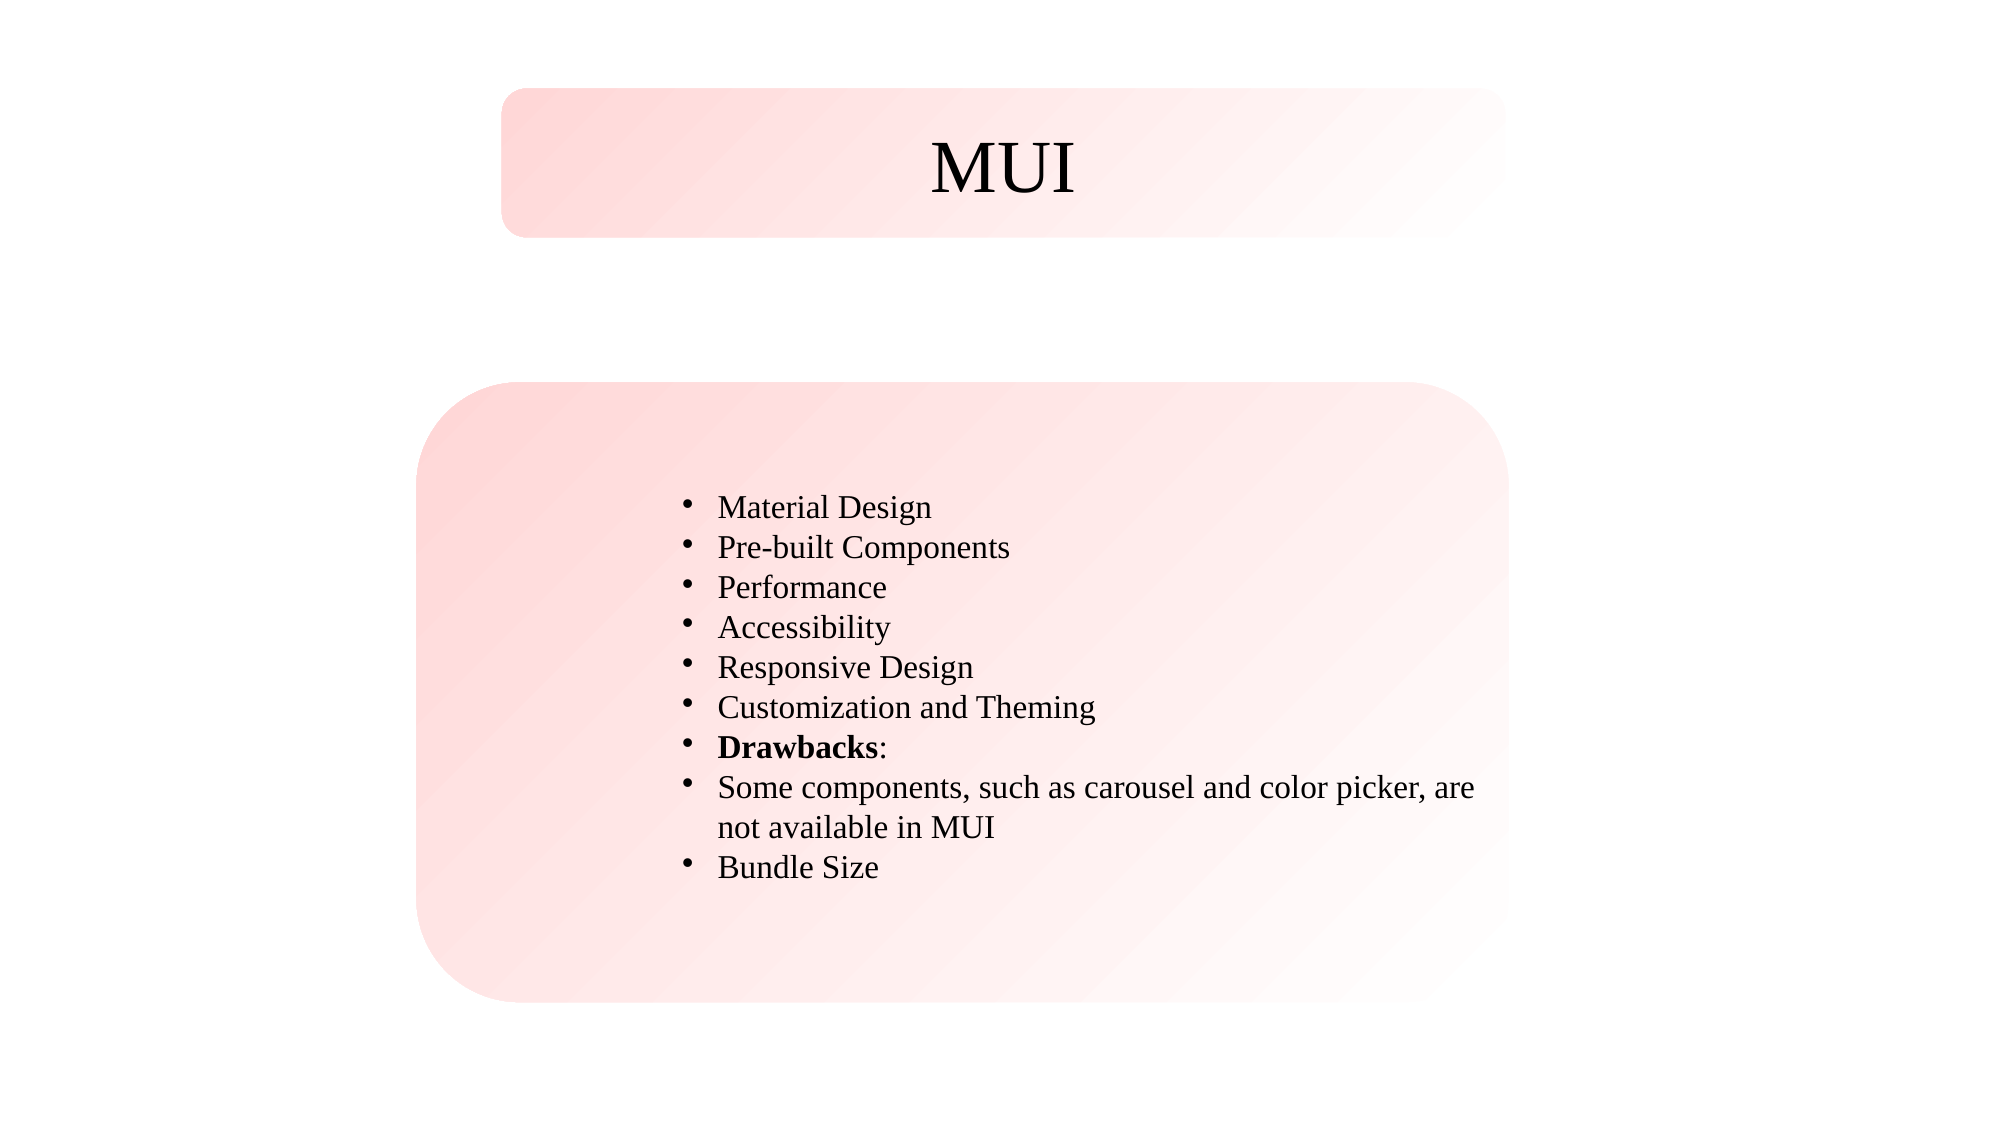

MUI

Material Design
Pre-built Components
Performance
Accessibility
Responsive Design
Customization and Theming
Drawbacks:
Some components, such as carousel and color picker, are not available in MUI
Bundle Size